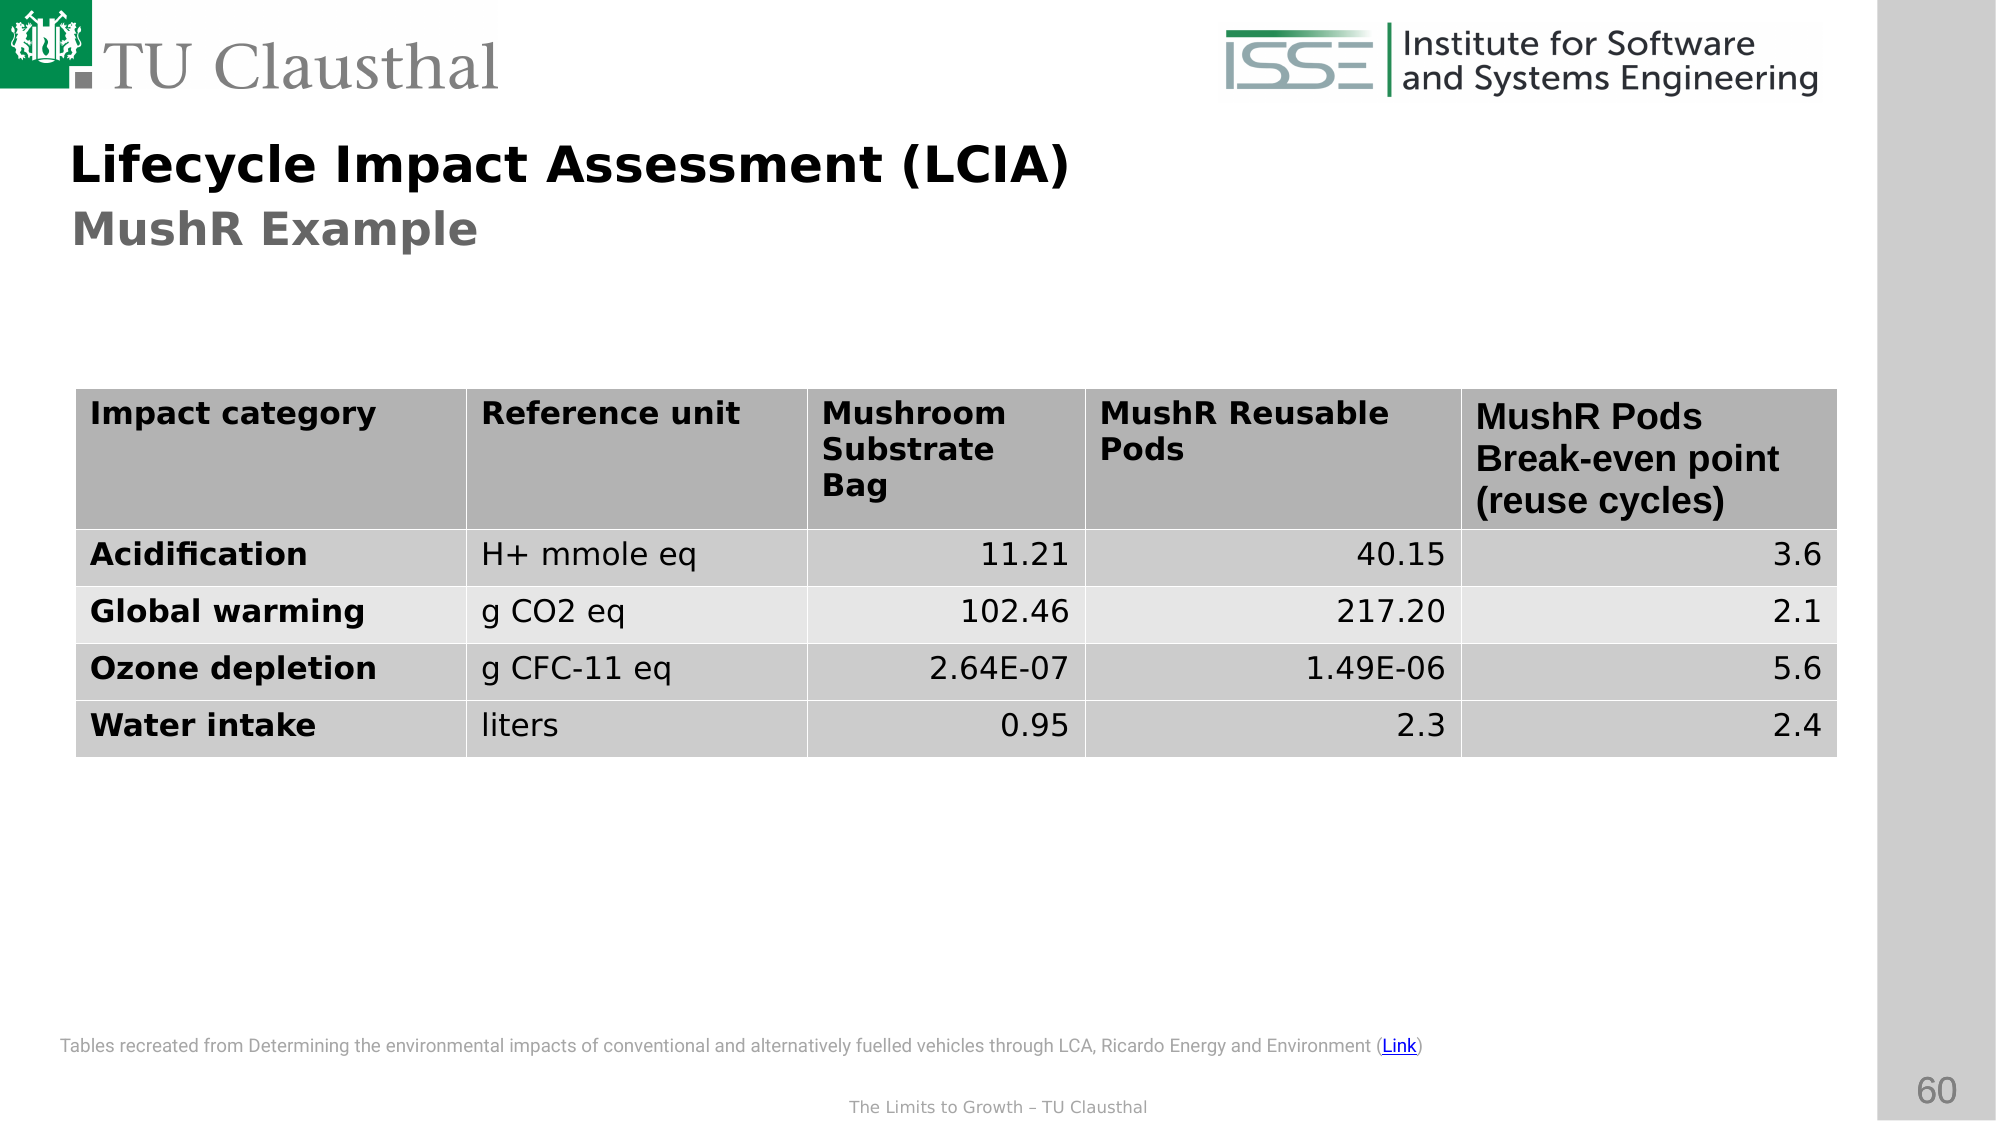

Lifecycle Impact Assessment (LCIA)
MushR Example
| Impact category | Reference unit | Mushroom Substrate Bag | MushR Reusable Pods | MushR Pods Break-even point (reuse cycles) |
| --- | --- | --- | --- | --- |
| Acidification | H+ mmole eq | 11.21 | 40.15 | 3.6 |
| Global warming | g CO2 eq | 102.46 | 217.20 | 2.1 |
| Ozone depletion | g CFC-11 eq | 2.64E-07 | 1.49E-06 | 5.6 |
| Water intake | liters | 0.95 | 2.3 | 2.4 |
Tables recreated from Determining the environmental impacts of conventional and alternatively fuelled vehicles through LCA, Ricardo Energy and Environment (Link)